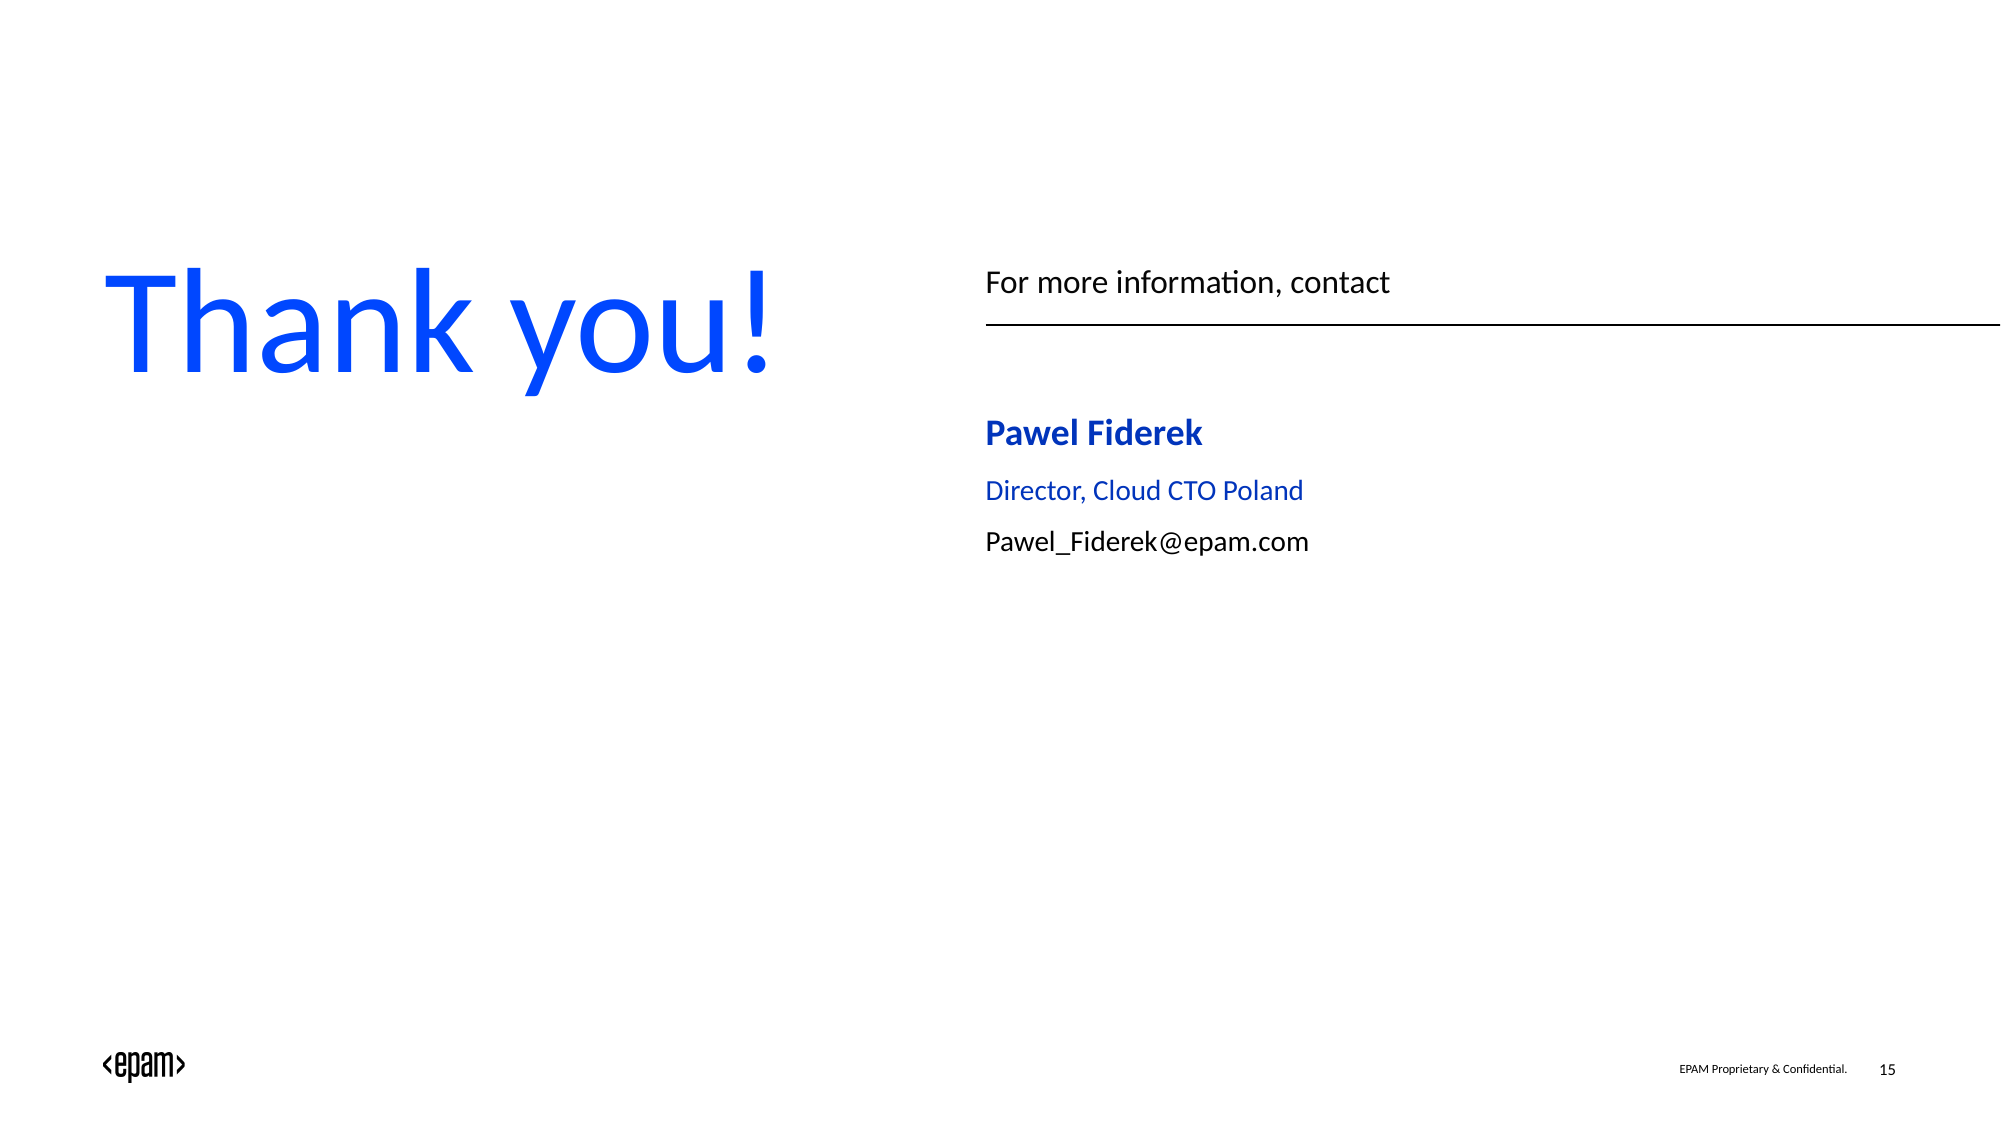

# Thank you!
For more information, contact

Pawel Fiderek
Director, Cloud CTO Poland
Pawel_Fiderek@epam.com